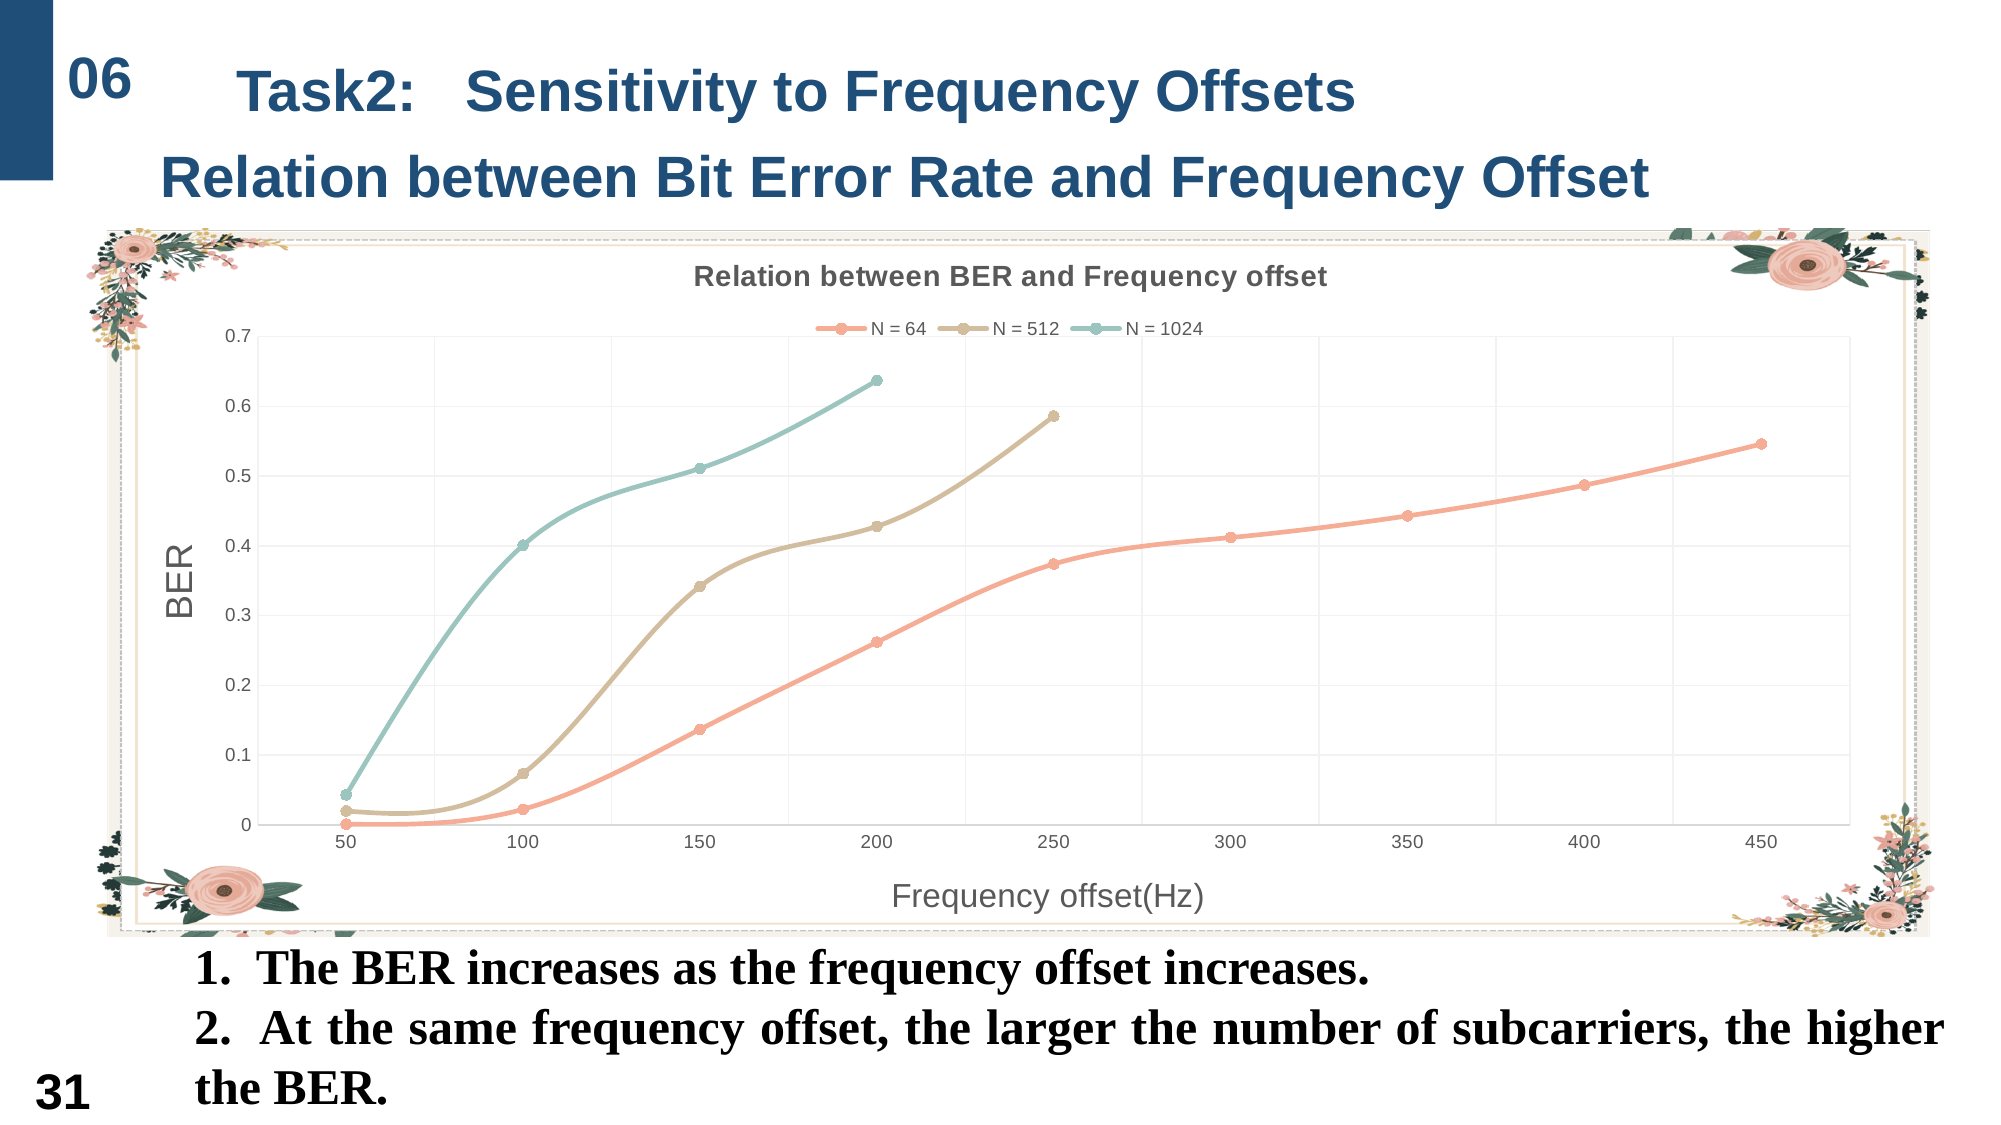

06
Task2:   Sensitivity to Frequency Offsets
Relation between Bit Error Rate and Frequency Offset

### Chart: Relation between BER and Frequency offset

| Category | N = 64 | N = 512 | N = 1024 |
|---|---|---|---|
| 50 | 0.0012 | 0.02 | 0.043 |
| 100 | 0.0225 | 0.0734 | 0.401 |
| 150 | 0.137 | 0.342 | 0.511 |
| 200 | 0.262 | 0.428 | 0.637 |
| 250 | 0.374 | 0.586 | None |
| 300 | 0.412 | None | None |
| 350 | 0.443 | None | None |
| 400 | 0.487 | None | None |
| 450 | 0.546 | None | None |
1.  The BER increases as the frequency offset increases.
2.  At the same frequency offset, the larger the number of subcarriers, the higher the BER.
31